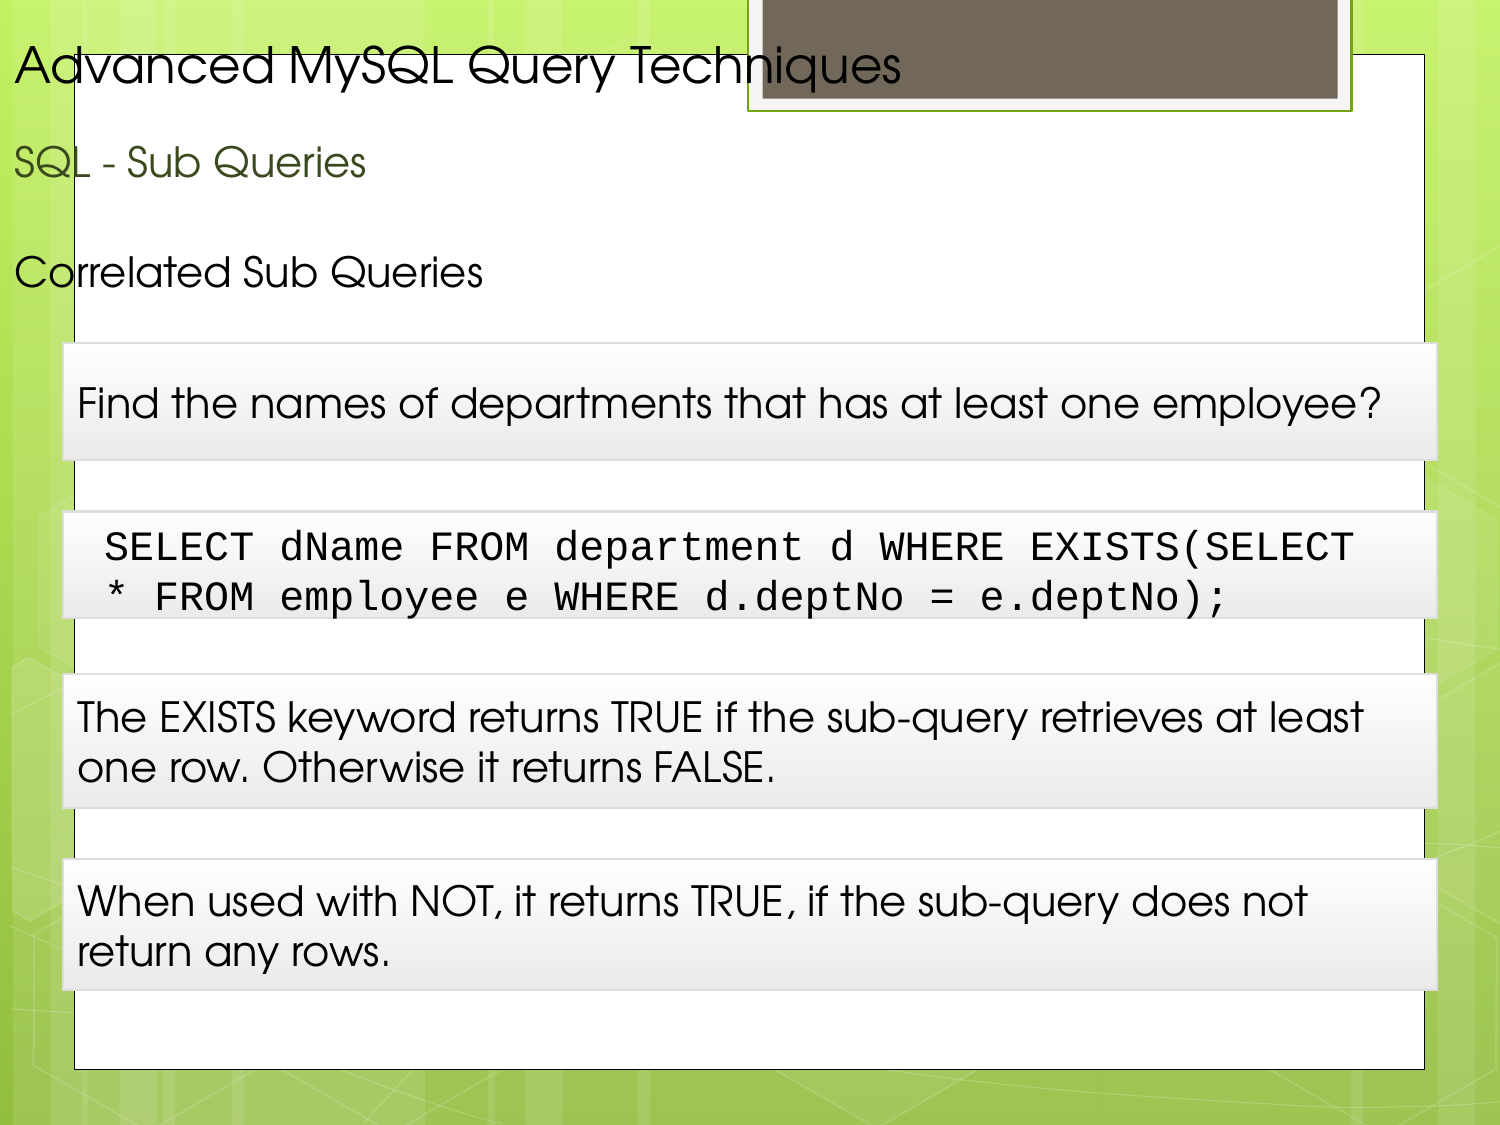

SQL - Sub Queries
Correlated Sub Queries
Find the names of departments that has at least one employee?

SELECT dName FROM department d WHERE EXISTS(SELECT * FROM employee e WHERE d.deptNo = e.deptNo);
The EXISTS keyword returns TRUE if the sub-query retrieves at least one row. Otherwise it returns FALSE.
When used with NOT, it returns TRUE, if the sub-query does not return any rows.